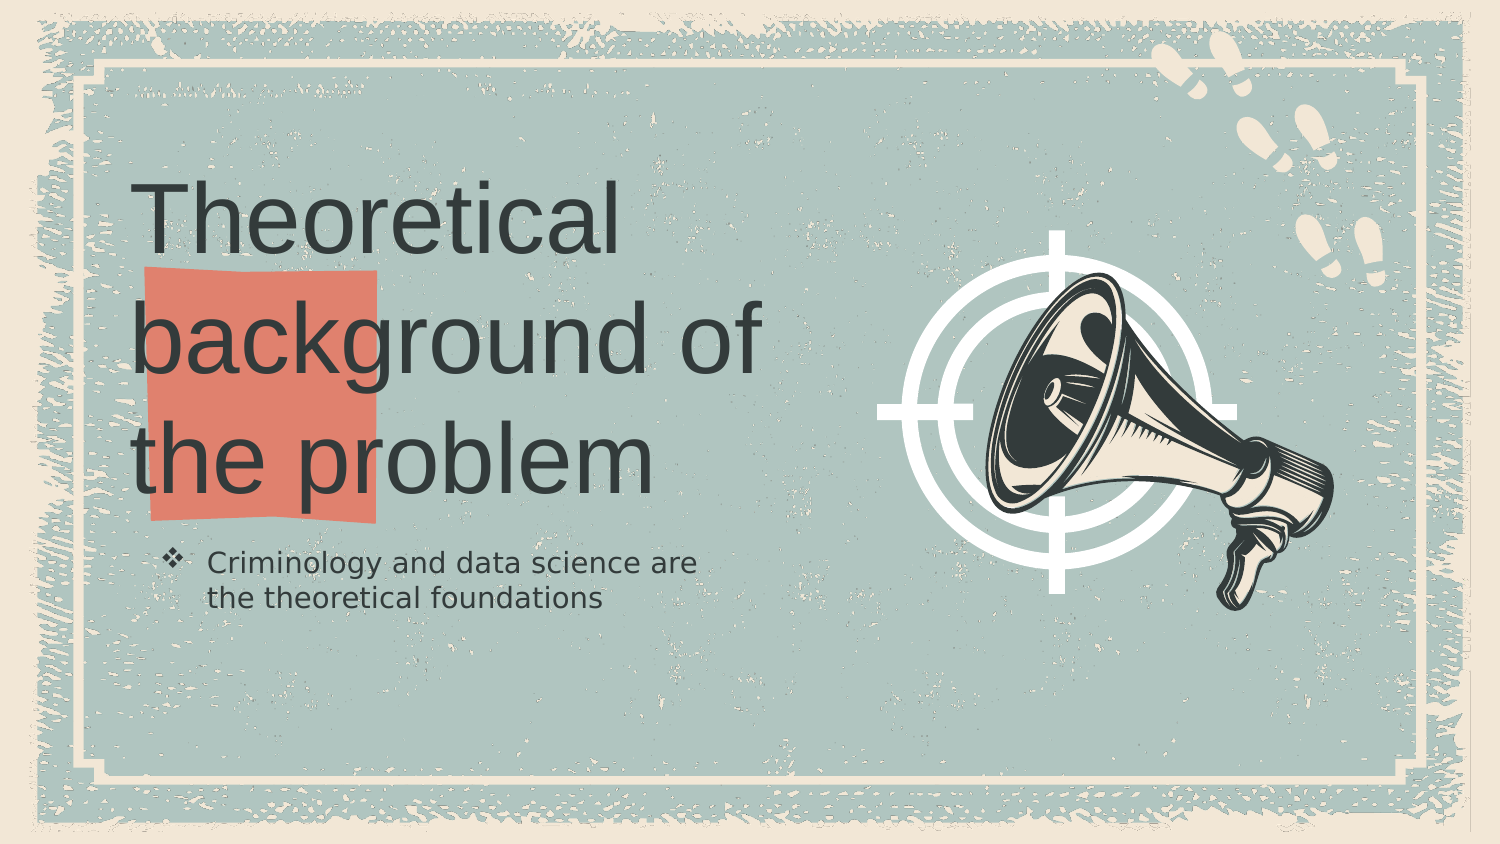

# Theoretical background of the problem

Criminology and data science are the theoretical foundations